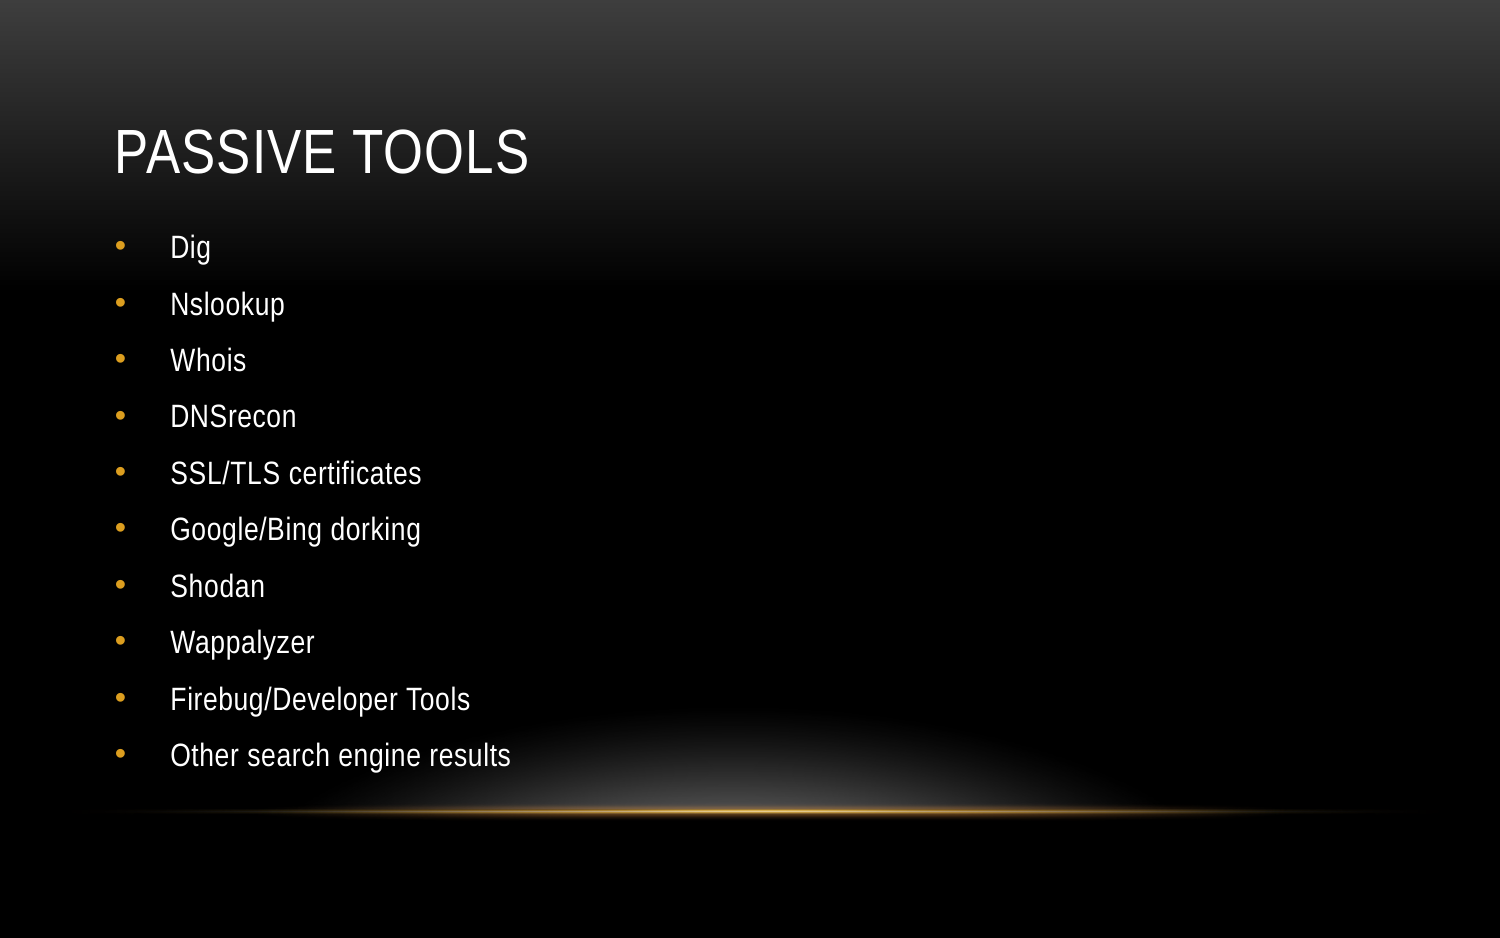

# Passive Tools
Dig
Nslookup
Whois
DNSrecon
SSL/TLS certificates
Google/Bing dorking
Shodan
Wappalyzer
Firebug/Developer Tools
Other search engine results